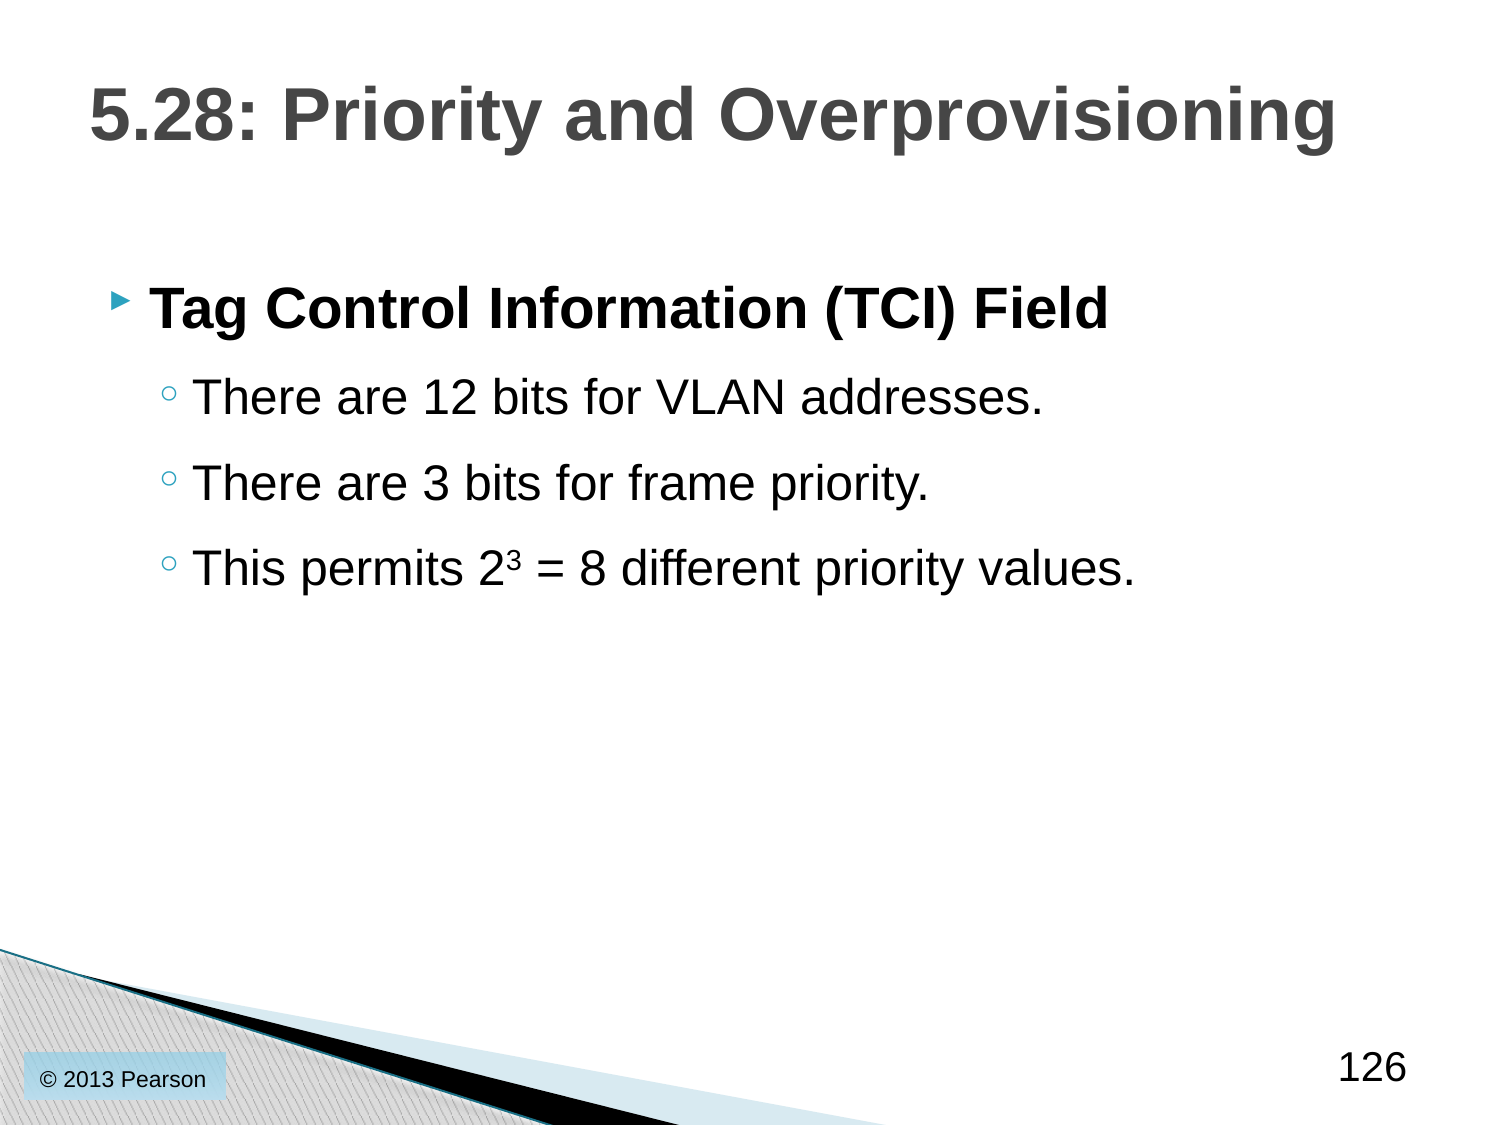

# 5.28: Priority and Overprovisioning
Tag Control Information (TCI) Field
There are 12 bits for VLAN addresses.
There are 3 bits for frame priority.
This permits 23 = 8 different priority values.

© 2013 Pearson
126